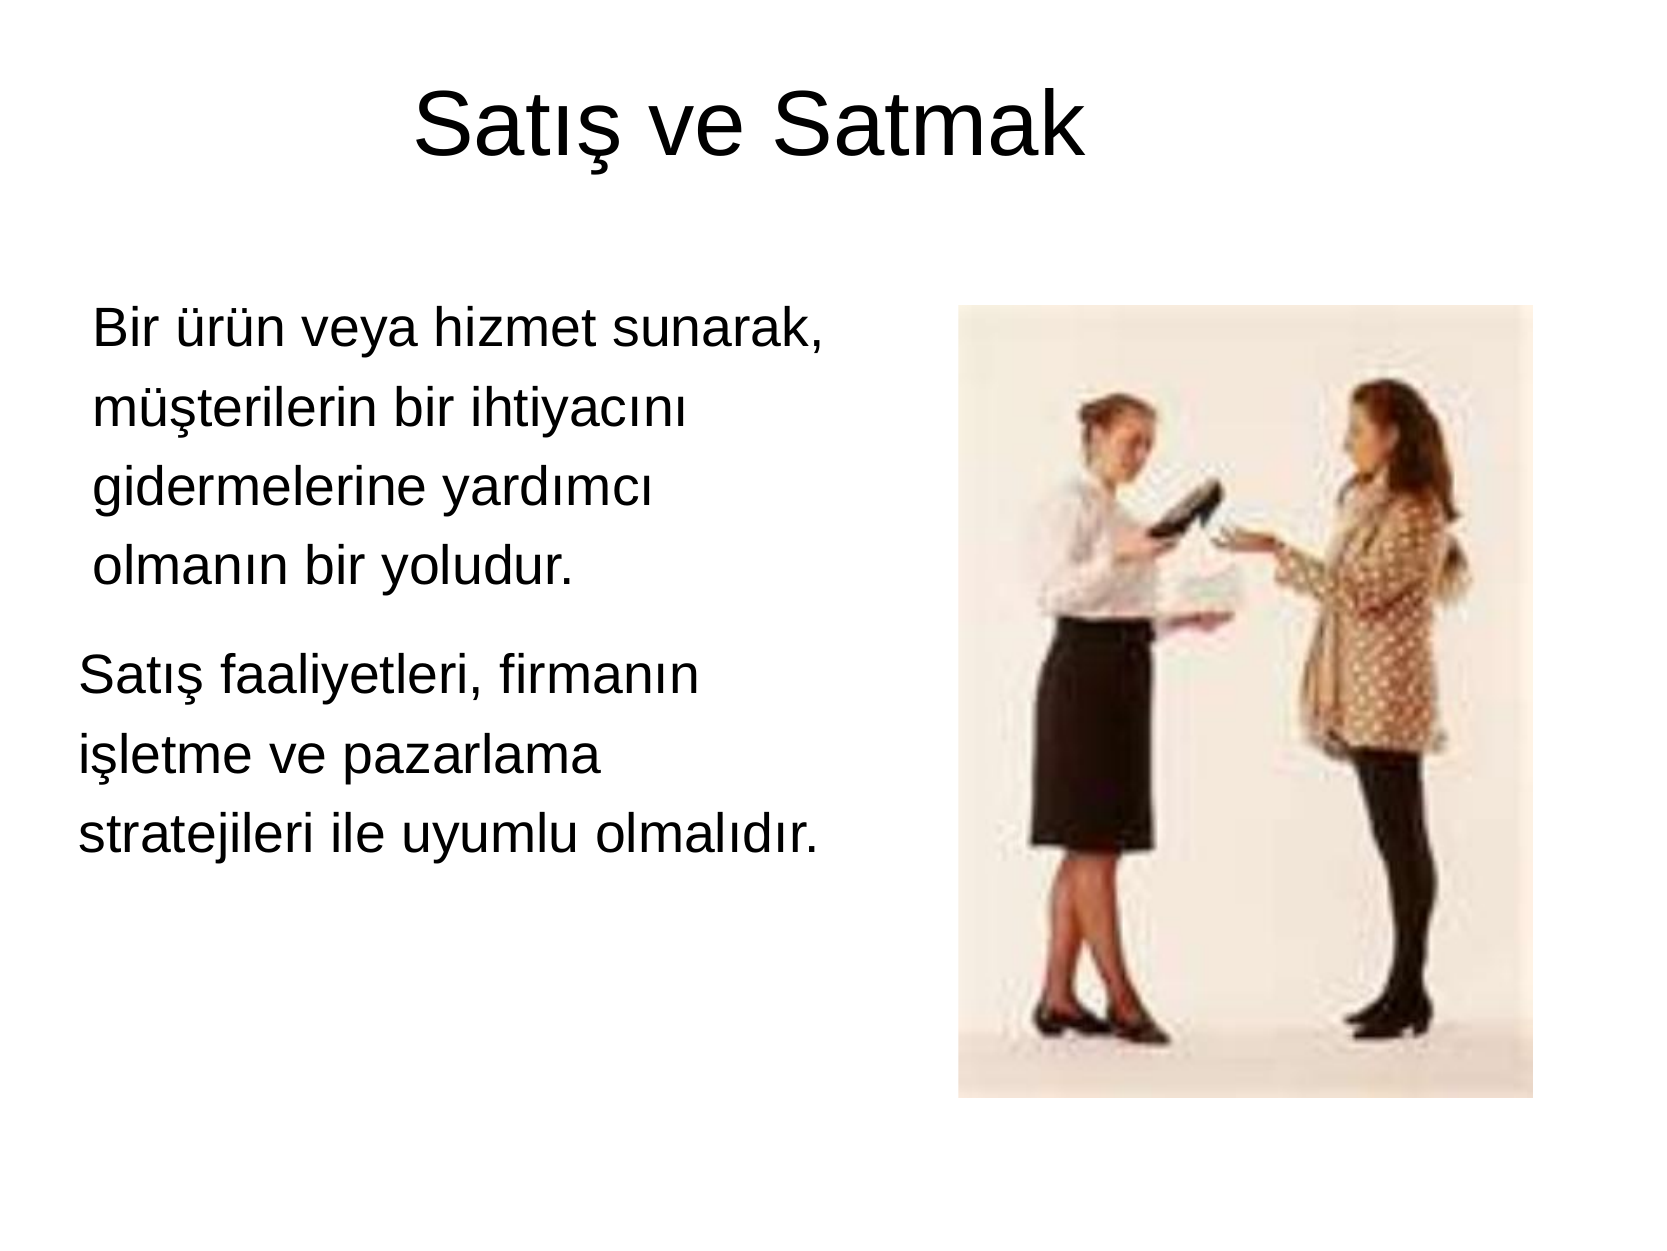

# Satış ve Satmak
Bir ürün veya hizmet sunarak, müşterilerin bir ihtiyacını gidermelerine yardımcı olmanın bir yoludur.

Satış faaliyetleri, firmanın işletme ve pazarlama stratejileri ile uyumlu olmalıdır.